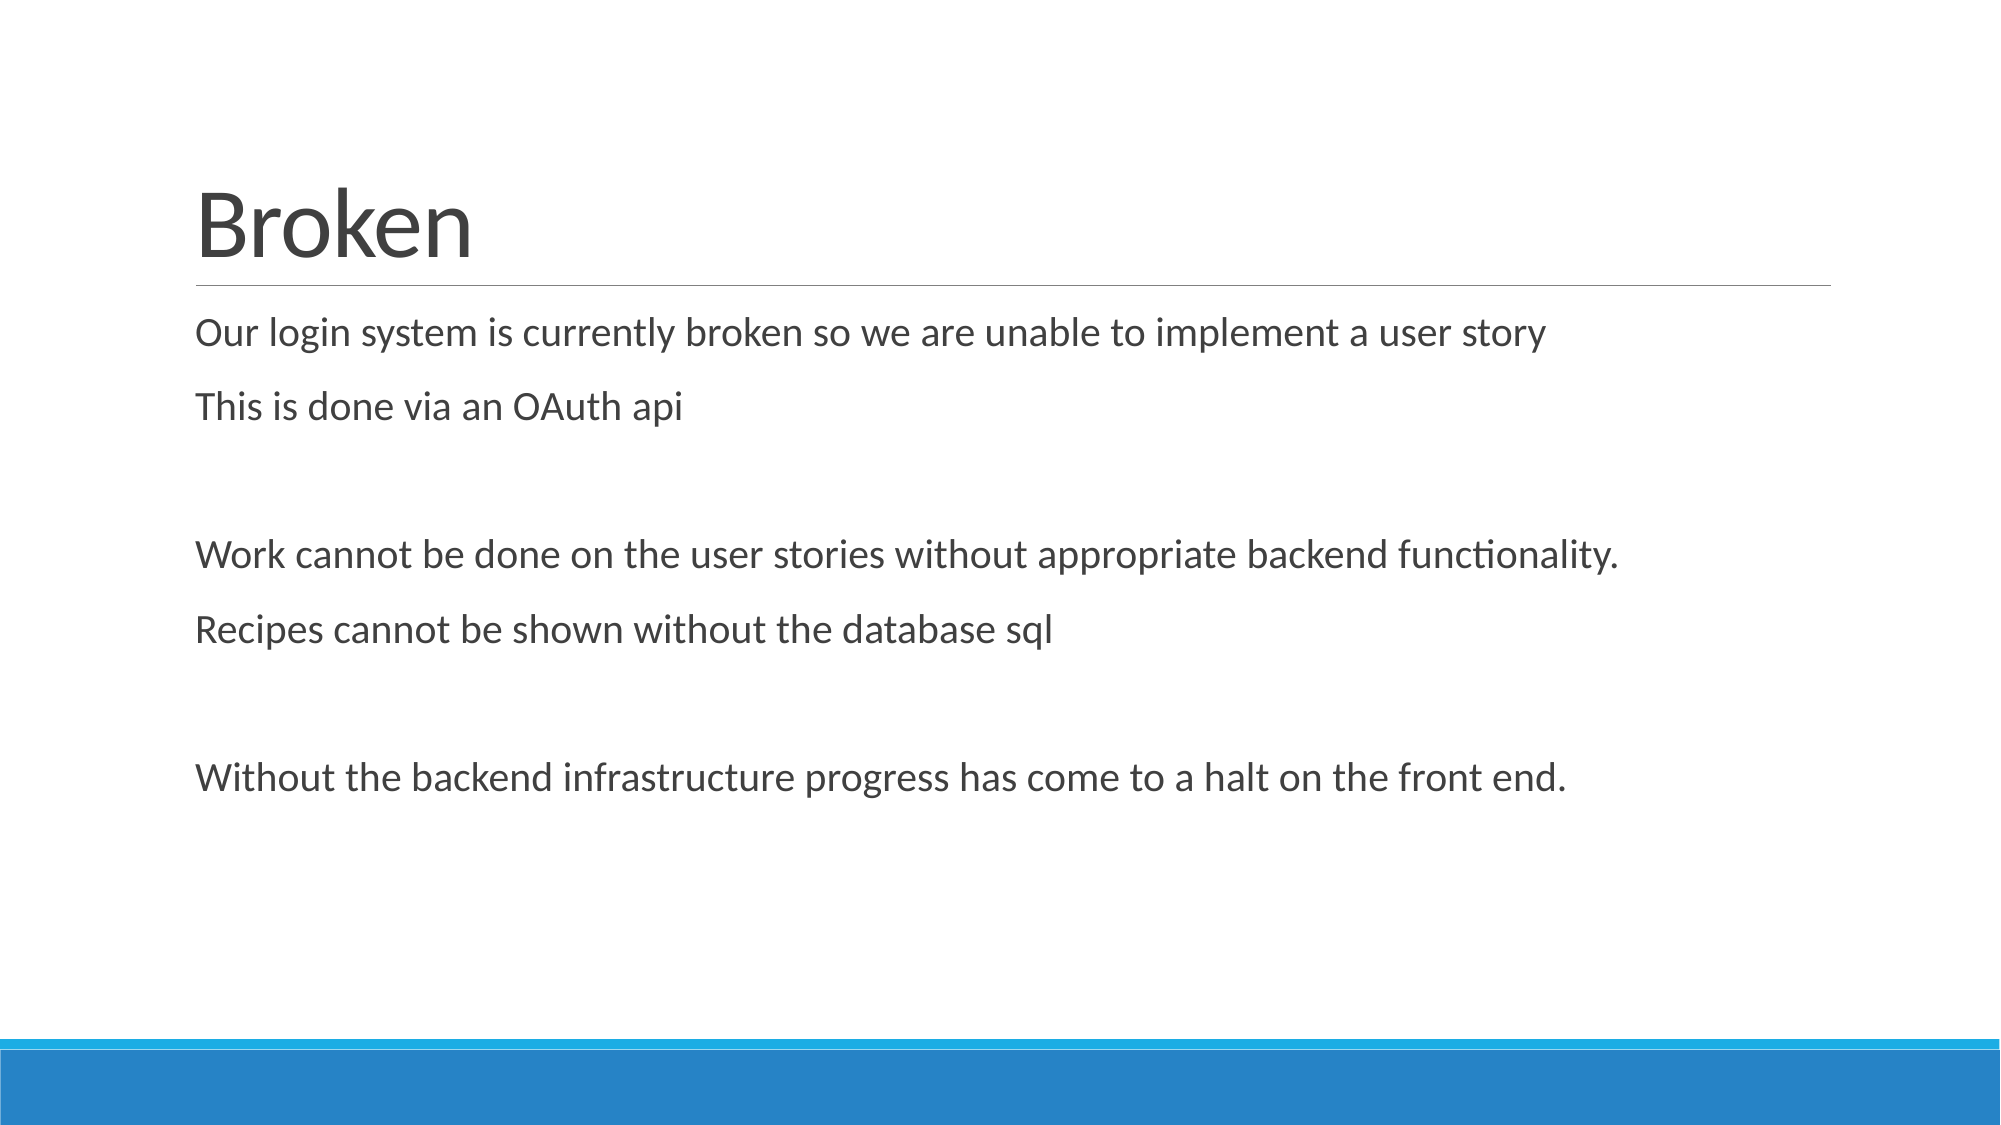

# Broken
Our login system is currently broken so we are unable to implement a user story
This is done via an OAuth api

Work cannot be done on the user stories without appropriate backend functionality.
Recipes cannot be shown without the database sql

Without the backend infrastructure progress has come to a halt on the front end.